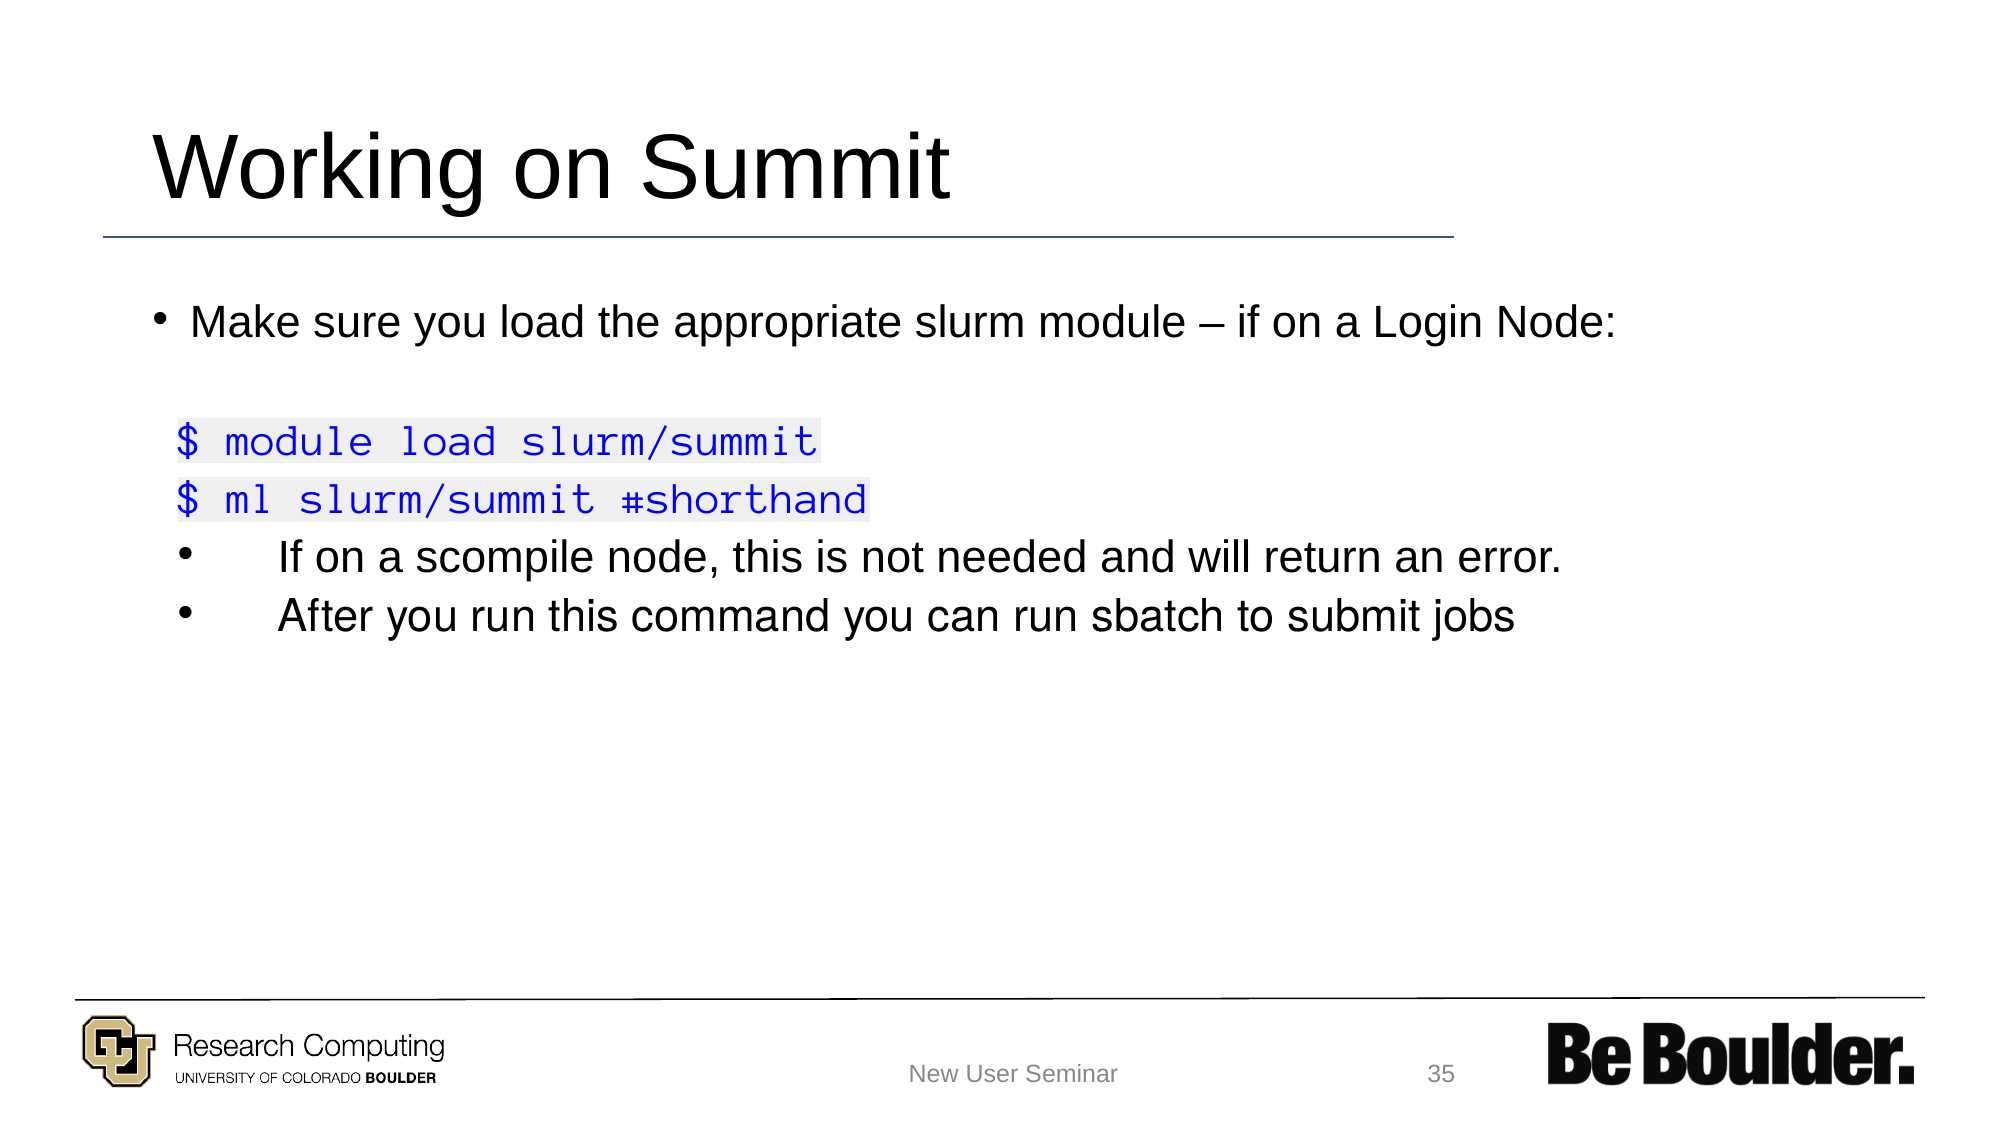

# Working on Summit
Make sure you load the appropriate slurm module – if on a Login Node:

$ module load slurm/summit
$ ml slurm/summit #shorthand
If on a scompile node, this is not needed and will return an error.
After you run this command you can run sbatch to submit jobs
New User Seminar
35